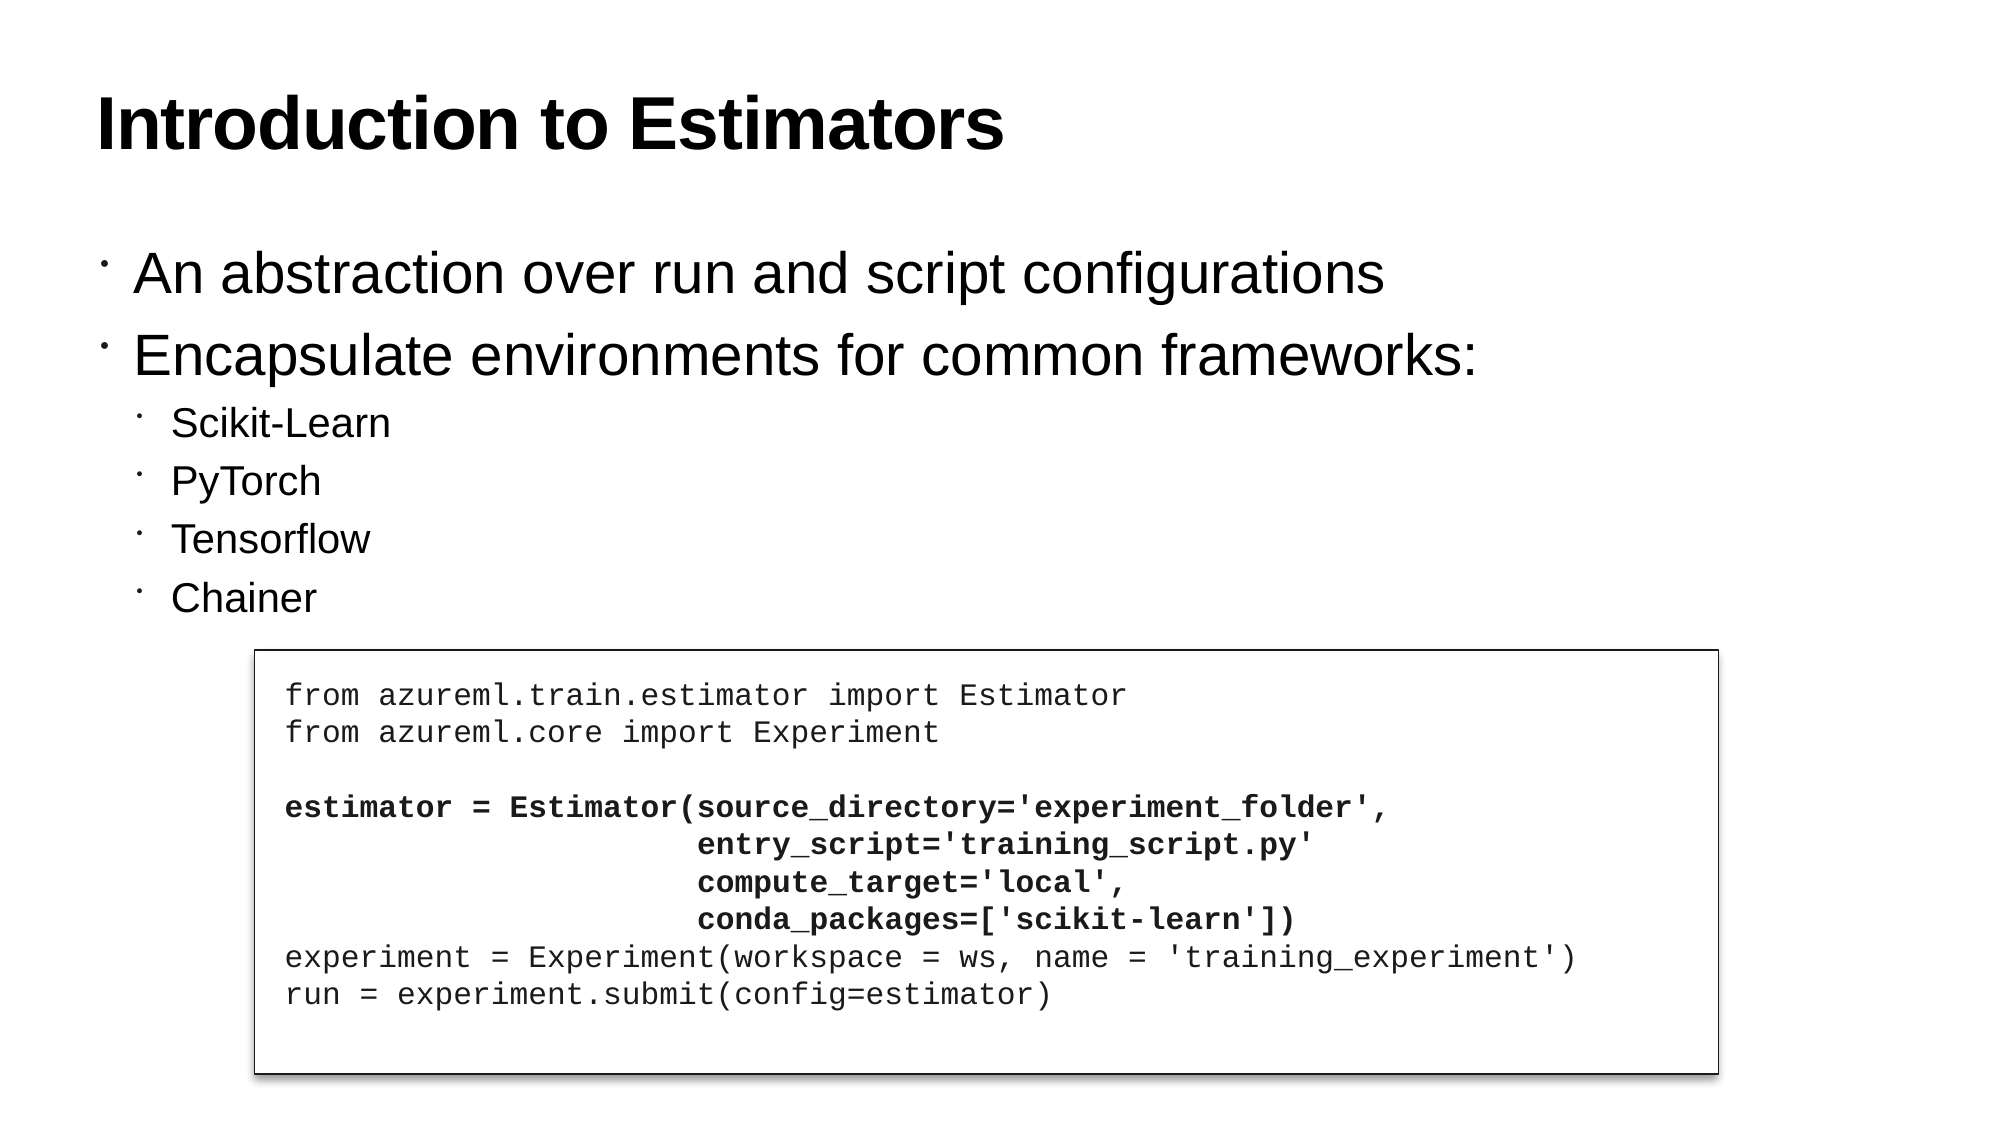

# Introduction to Estimators
An abstraction over run and script configurations
Encapsulate environments for common frameworks:
Scikit-Learn
PyTorch
Tensorflow
Chainer
from azureml.train.estimator import Estimator
from azureml.core import Experiment

estimator = Estimator(source_directory='experiment_folder',
                      entry_script='training_script.py'
                      compute_target='local',
                      conda_packages=['scikit-learn'])
experiment = Experiment(workspace = ws, name = 'training_experiment')
run = experiment.submit(config=estimator)